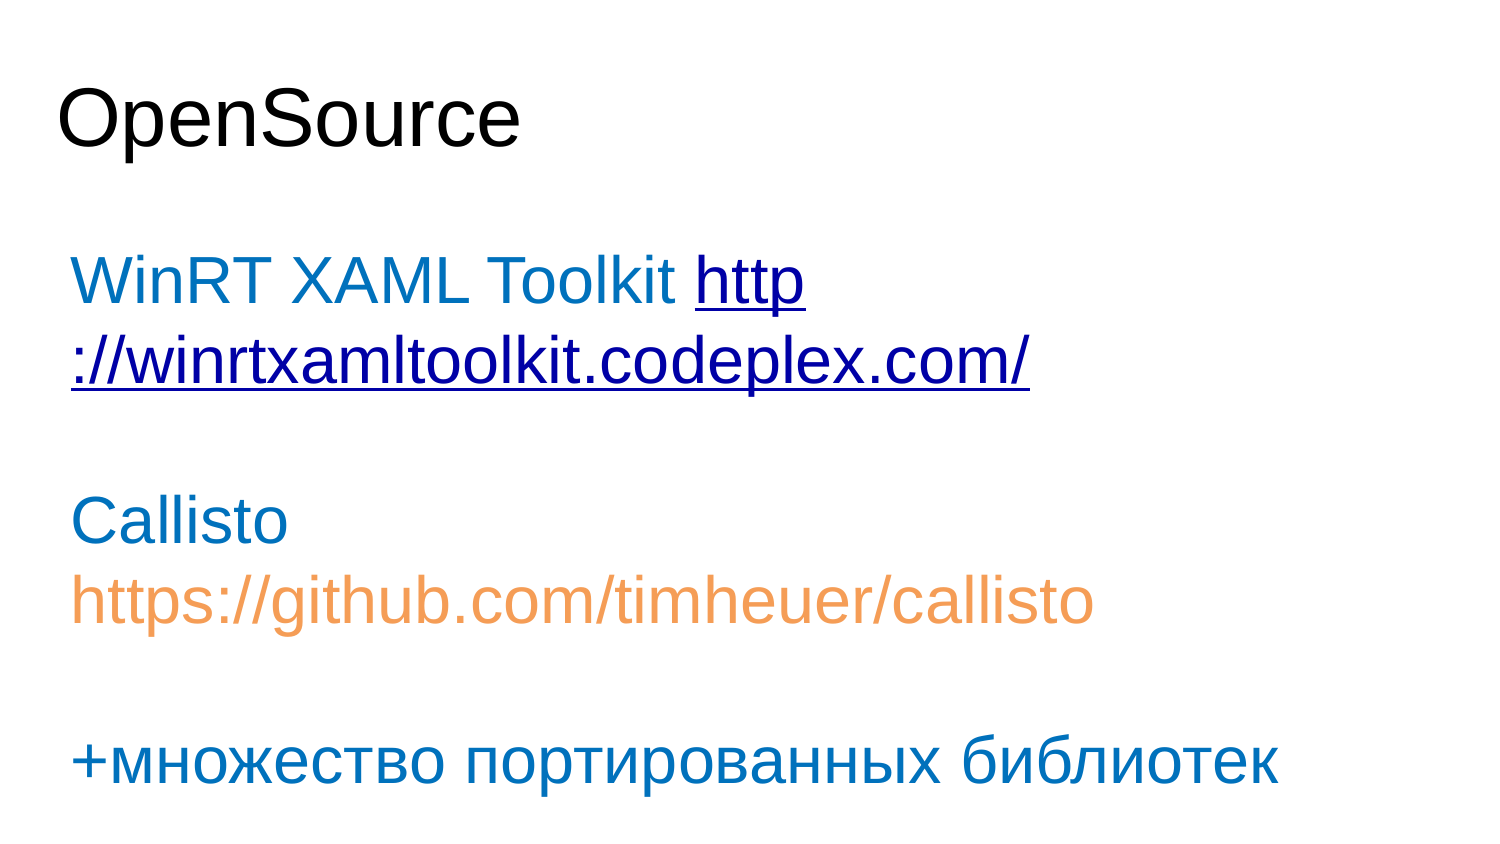

# OpenSource
WinRT XAML Toolkit http://winrtxamltoolkit.codeplex.com/

Callisto
https://github.com/timheuer/callisto

+множество портированных библиотек
Application